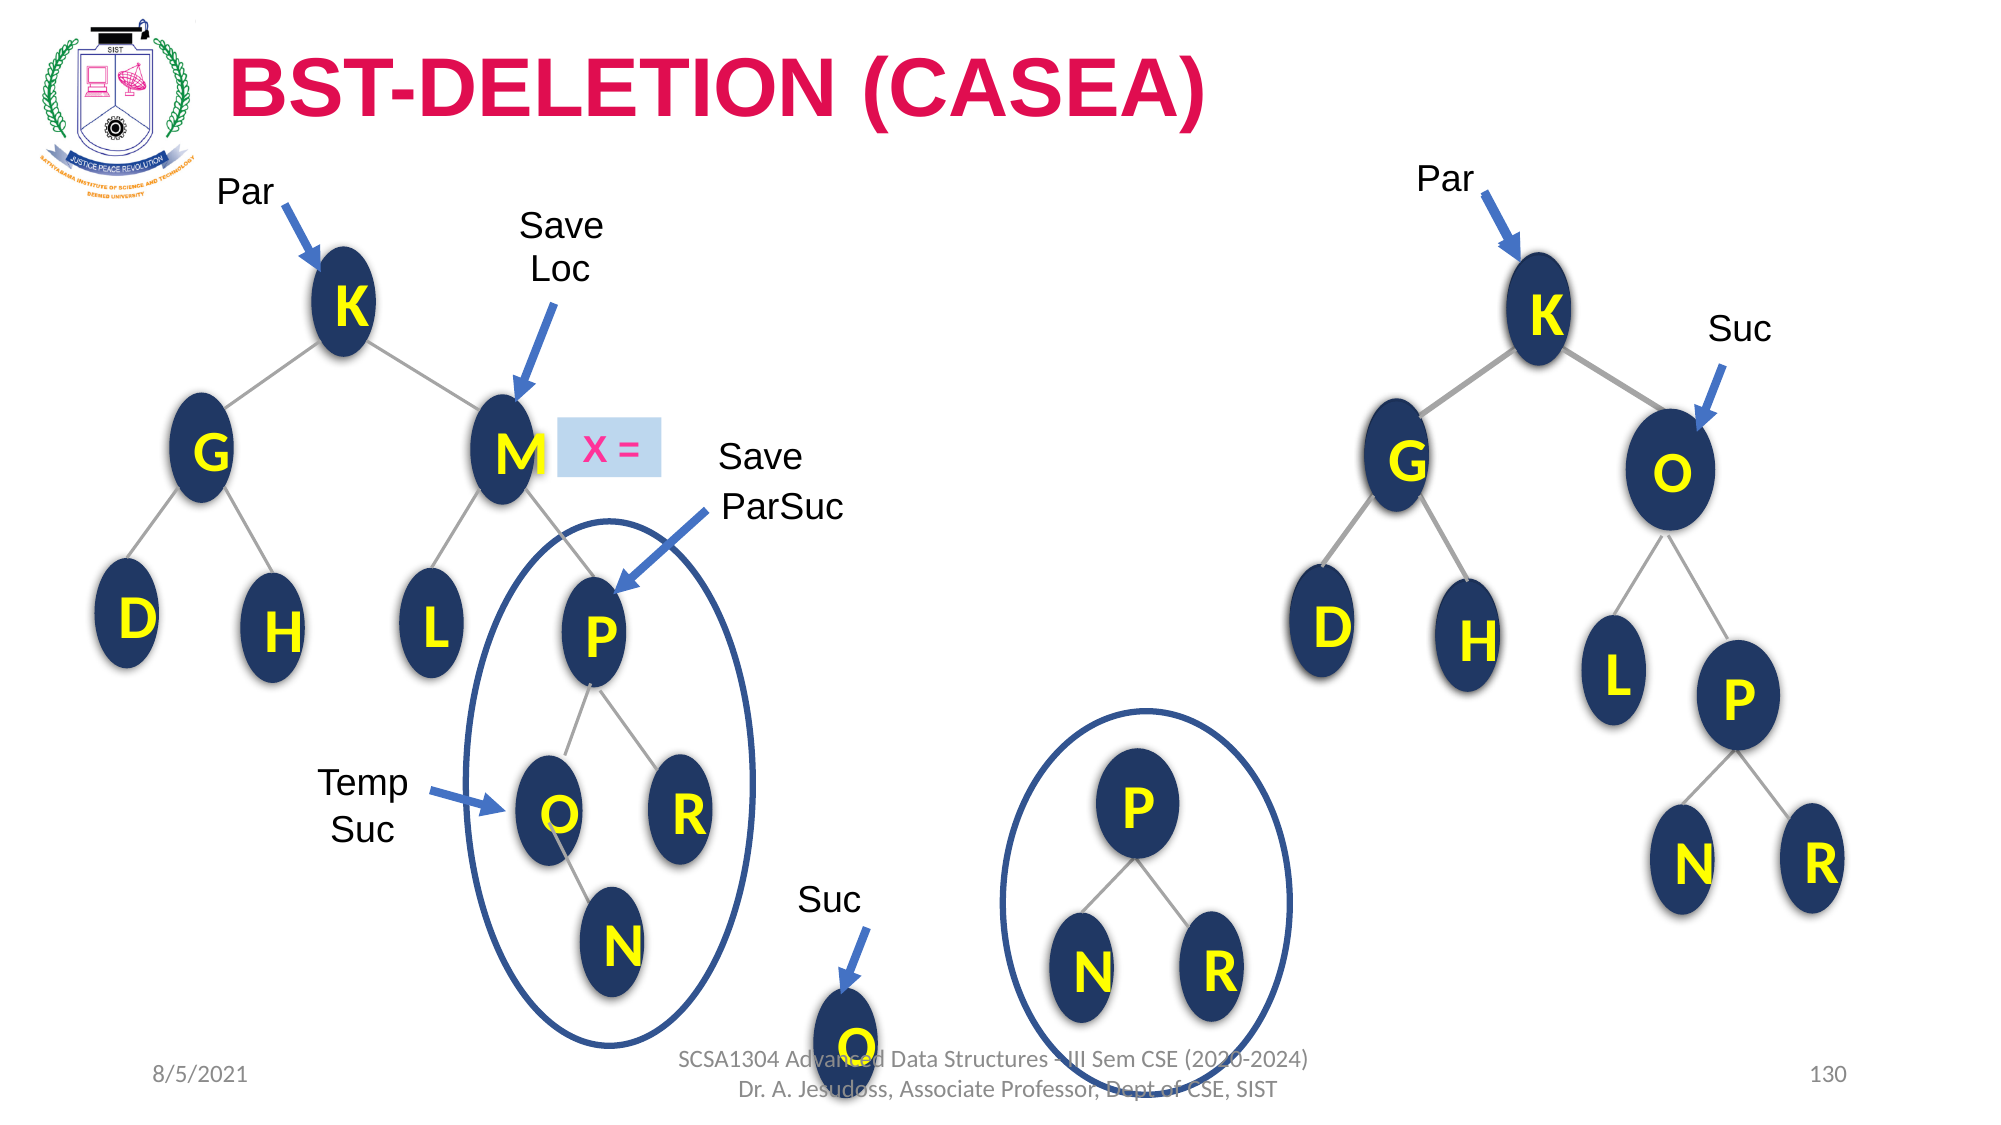

BST-DELETION (CASEA)
Par
Par
Save
Loc
K
G
M
D
L
H
P
K
G
D
H
K
G
D
H
Suc
O
 X =
Save
ParSuc

L
P

P
Temp
R
O
Suc
R
N
Suc
N
R
N
O
8/5/2021
SCSA1304 Advanced Data Structures - III Sem CSE (2020-2024)      Dr. A. Jesudoss, Associate Professor, Dept of CSE, SIST
130